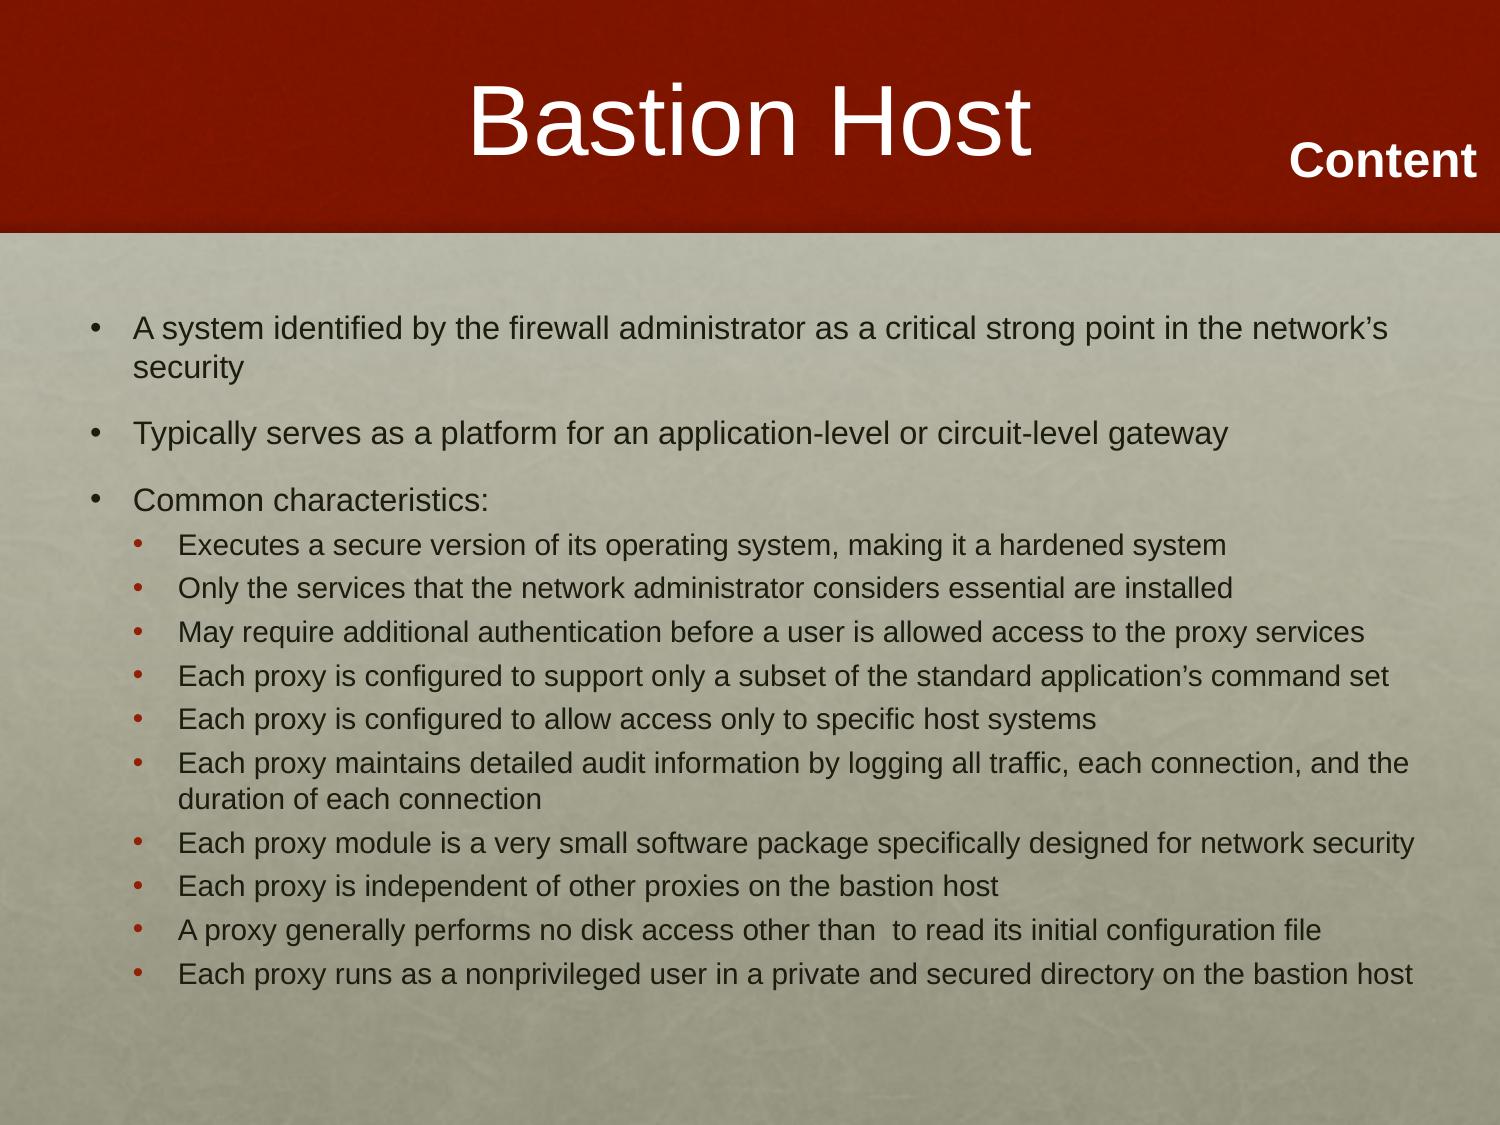

# Bastion Host
A system identified by the firewall administrator as a critical strong point in the network’s security
Typically serves as a platform for an application-level or circuit-level gateway
Common characteristics:
Executes a secure version of its operating system, making it a hardened system
Only the services that the network administrator considers essential are installed
May require additional authentication before a user is allowed access to the proxy services
Each proxy is configured to support only a subset of the standard application’s command set
Each proxy is configured to allow access only to specific host systems
Each proxy maintains detailed audit information by logging all traffic, each connection, and the duration of each connection
Each proxy module is a very small software package specifically designed for network security
Each proxy is independent of other proxies on the bastion host
A proxy generally performs no disk access other than  to read its initial configuration file
Each proxy runs as a nonprivileged user in a private and secured directory on the bastion host